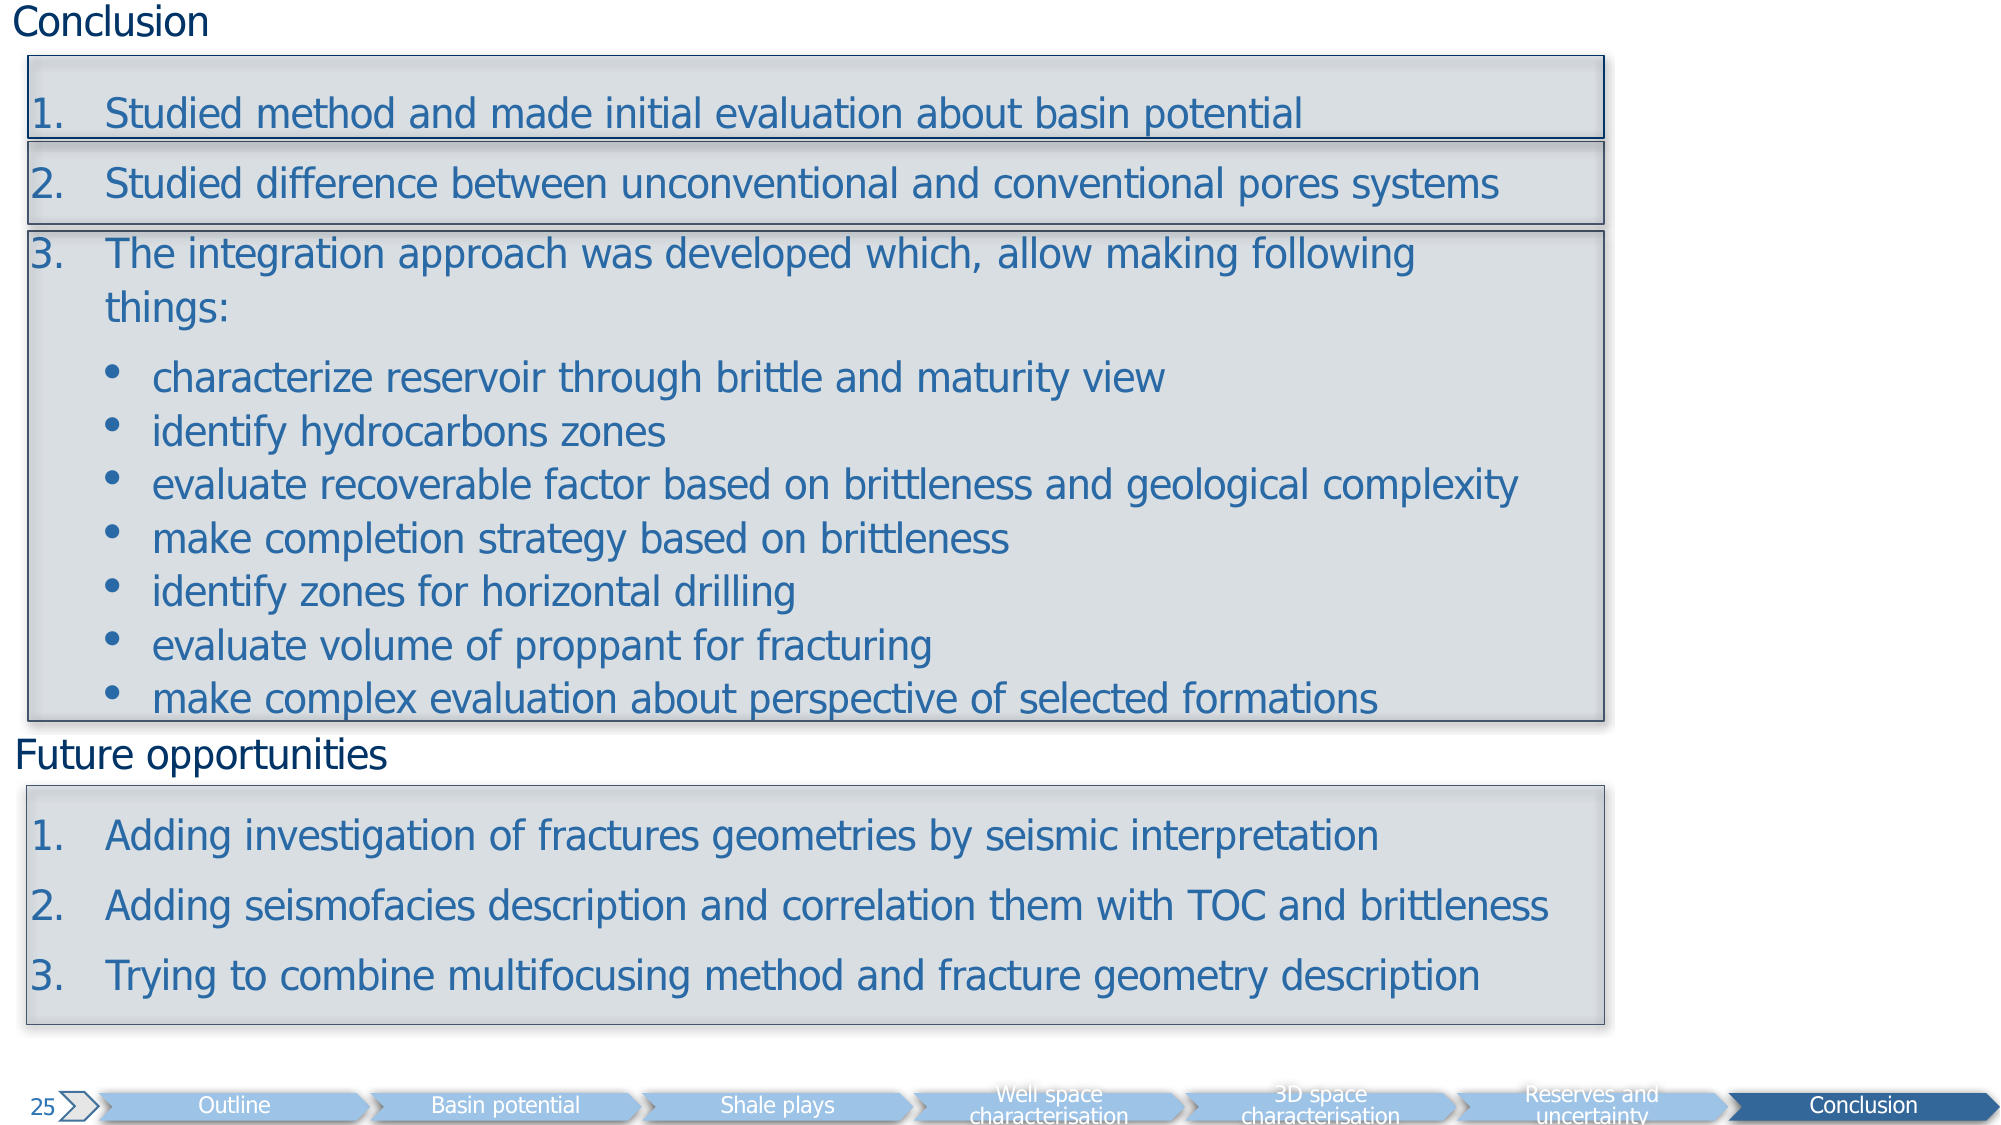

Conclusion

Studied method and made initial evaluation about basin potential
Studied difference between unconventional and conventional pores systems
The integration approach was developed which, allow making following things:
characterize reservoir through brittle and maturity view
identify hydrocarbons zones
evaluate recoverable factor based on brittleness and geological complexity
make completion strategy based on brittleness
identify zones for horizontal drilling
evaluate volume of proppant for fracturing
make complex evaluation about perspective of selected formations

Future opportunities

Adding investigation of fractures geometries by seismic interpretation
Adding seismofacies description and correlation them with TOC and brittleness
Trying to combine multifocusing method and fracture geometry description
28
25

Outline
Shale plays
Basin potential
Well space characterisation
3D space characterisation
Reserves and uncertainty
Conclusion